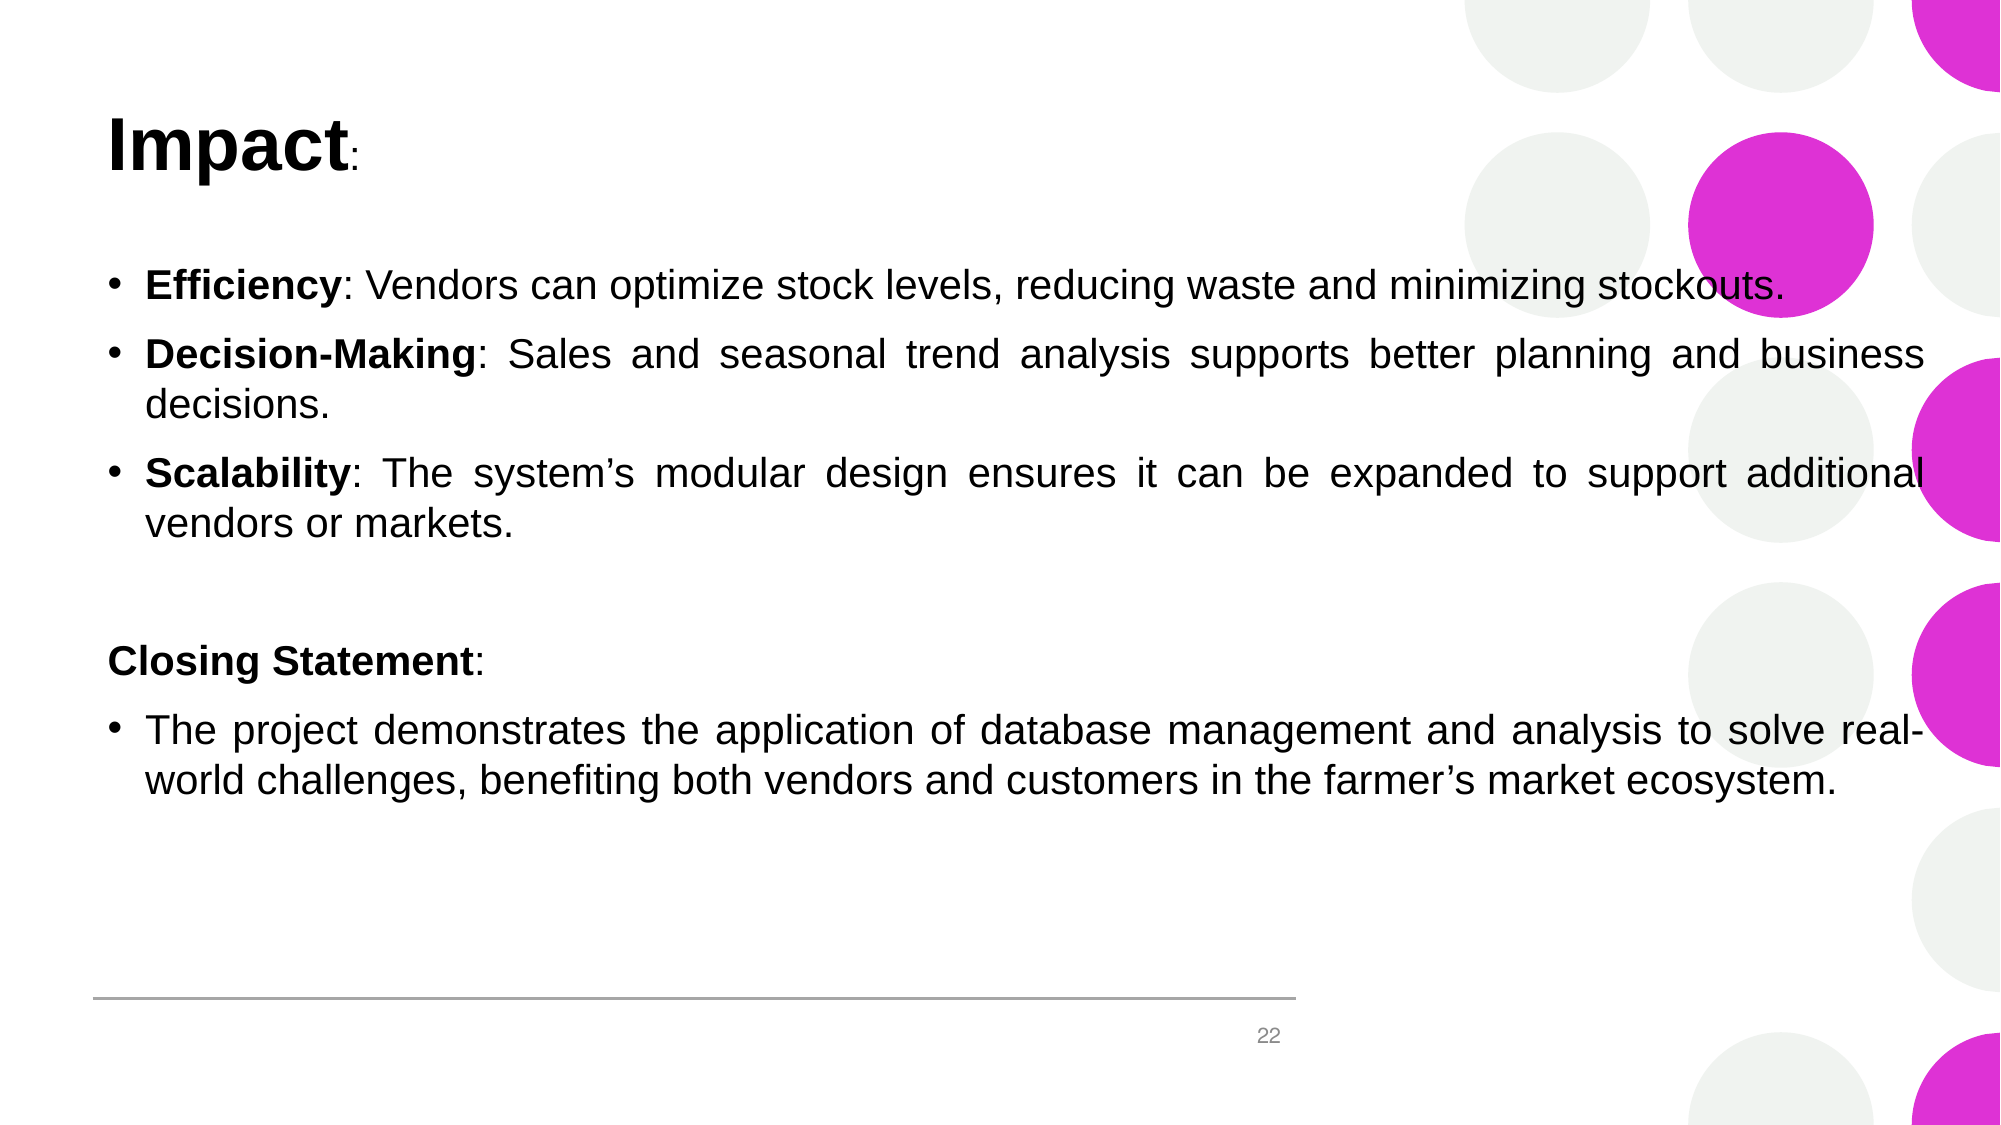

Impact:

Efficiency: Vendors can optimize stock levels, reducing waste and minimizing stockouts.
Decision-Making: Sales and seasonal trend analysis supports better planning and business decisions.
Scalability: The system’s modular design ensures it can be expanded to support additional vendors or markets.

Closing Statement:
The project demonstrates the application of database management and analysis to solve real-world challenges, benefiting both vendors and customers in the farmer’s market ecosystem.
22